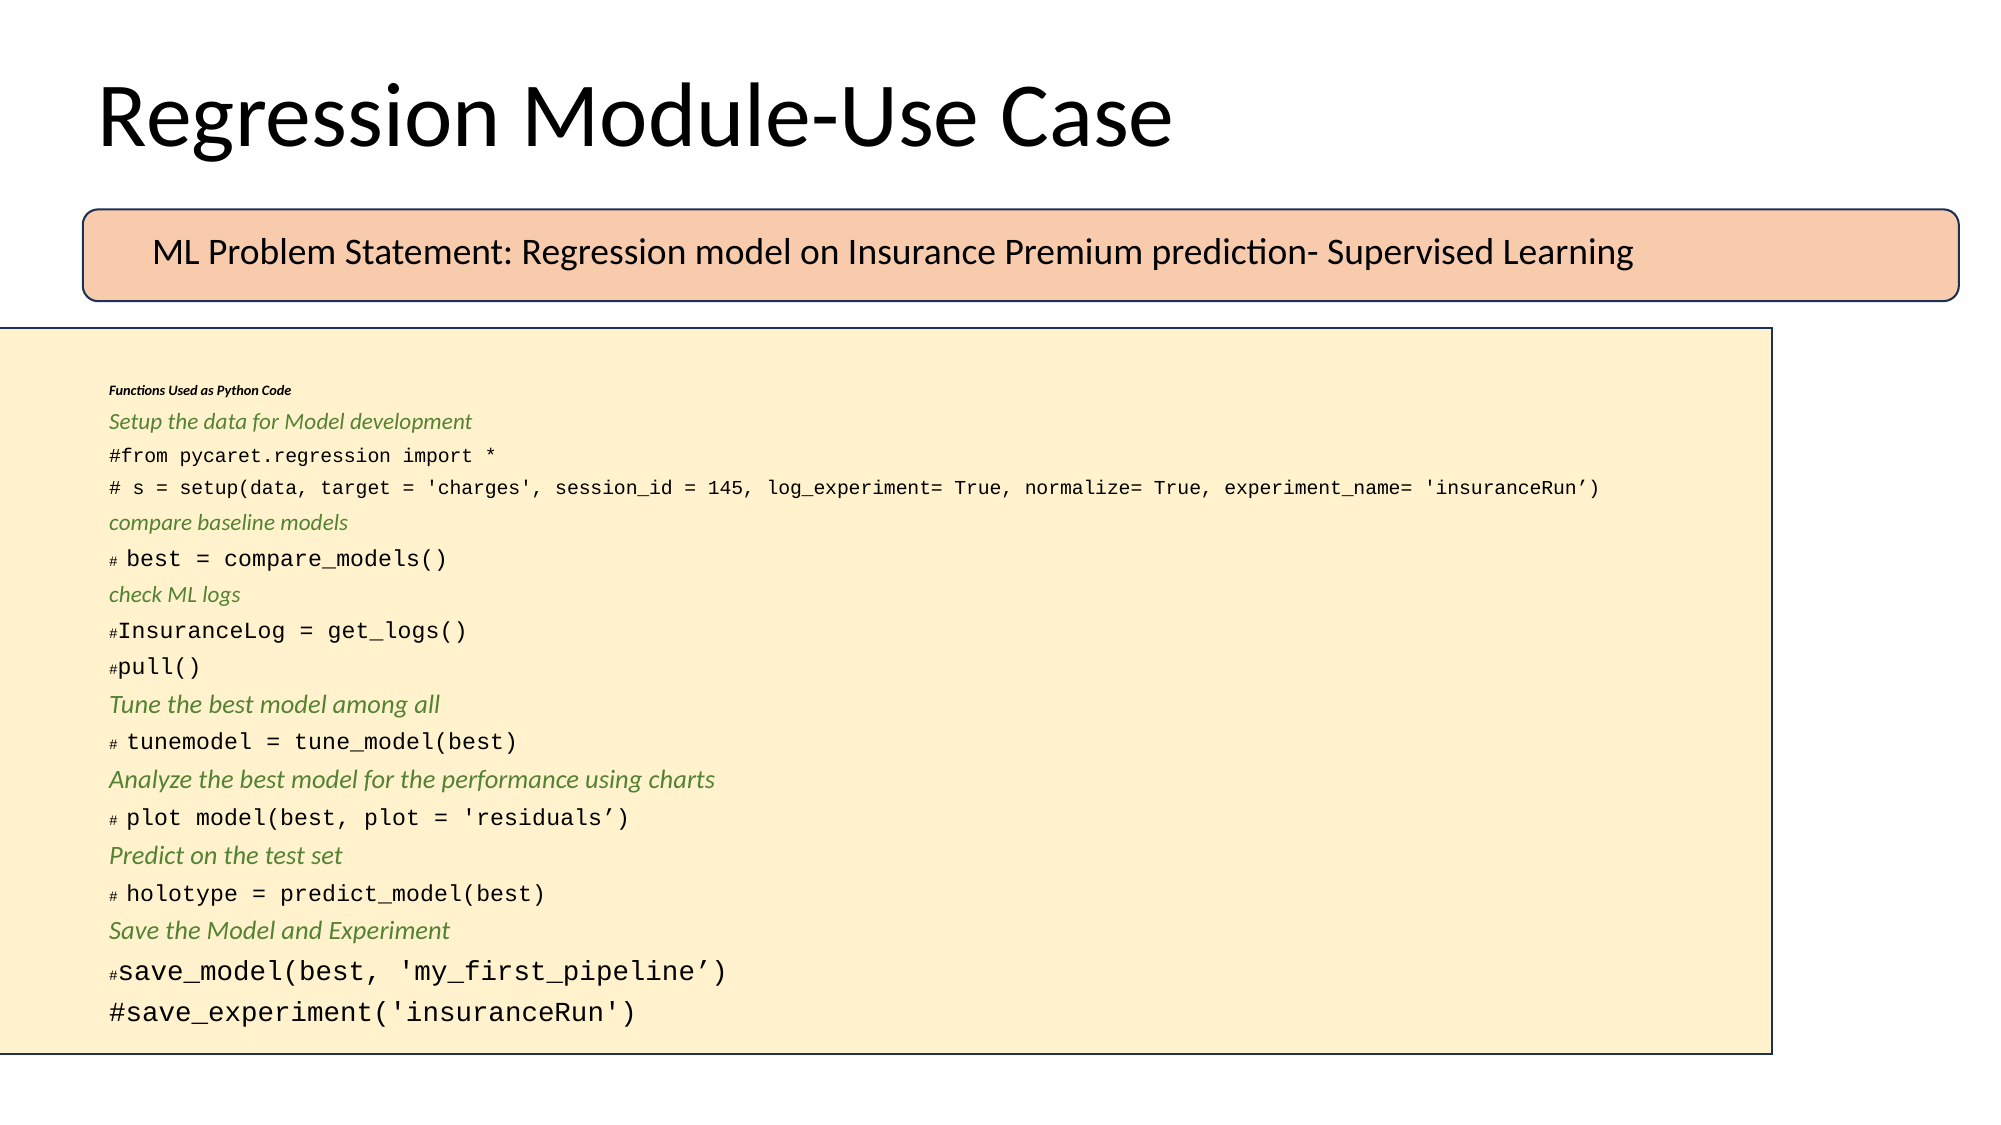

# Regression Module-Use Case

ML Problem Statement: Regression model on Insurance Premium prediction- Supervised Learning

Functions Used as Python Code
Setup the data for Model development
#from pycaret.regression import *
# s = setup(data, target = 'charges', session_id = 145, log_experiment= True, normalize= True, experiment_name= 'insuranceRun’)
compare baseline models
# best = compare_models()
check ML logs
#InsuranceLog = get_logs()
#pull()
Tune the best model among all
# tunemodel = tune_model(best)
Analyze the best model for the performance using charts
# plot model(best, plot = 'residuals’)
Predict on the test set
# holotype = predict_model(best)
Save the Model and Experiment
#save_model(best, 'my_first_pipeline’)
#save_experiment('insuranceRun')